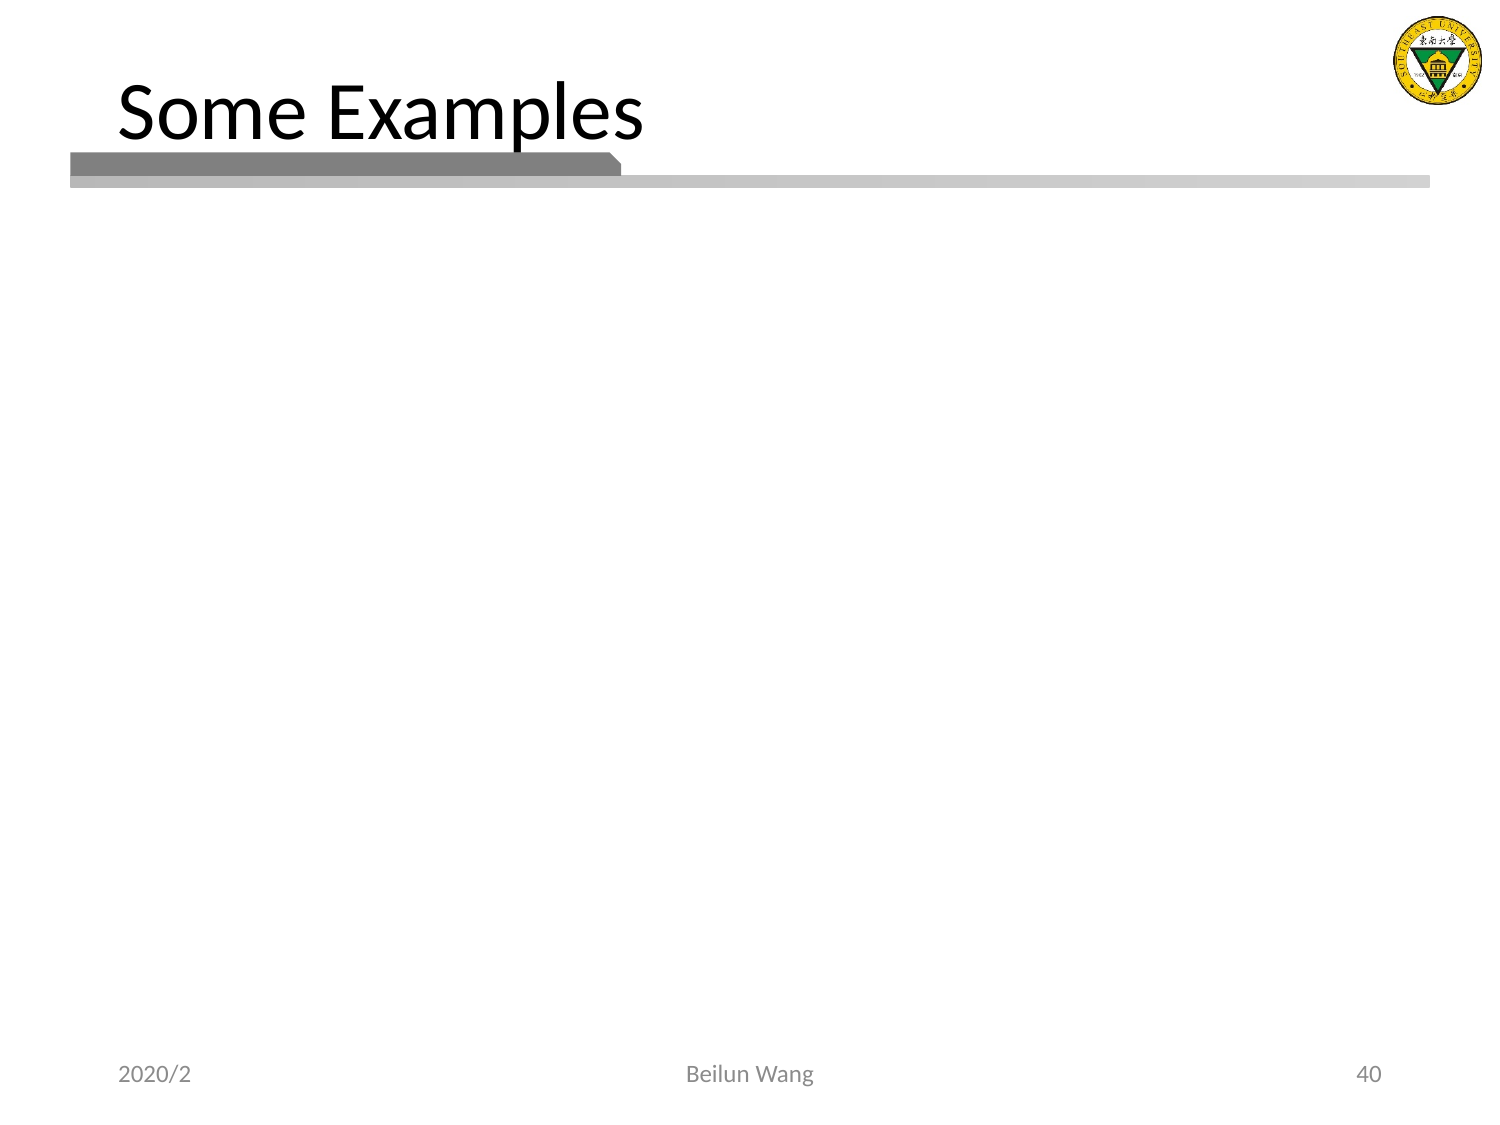

# Some Examples

2020/2
Beilun Wang
40